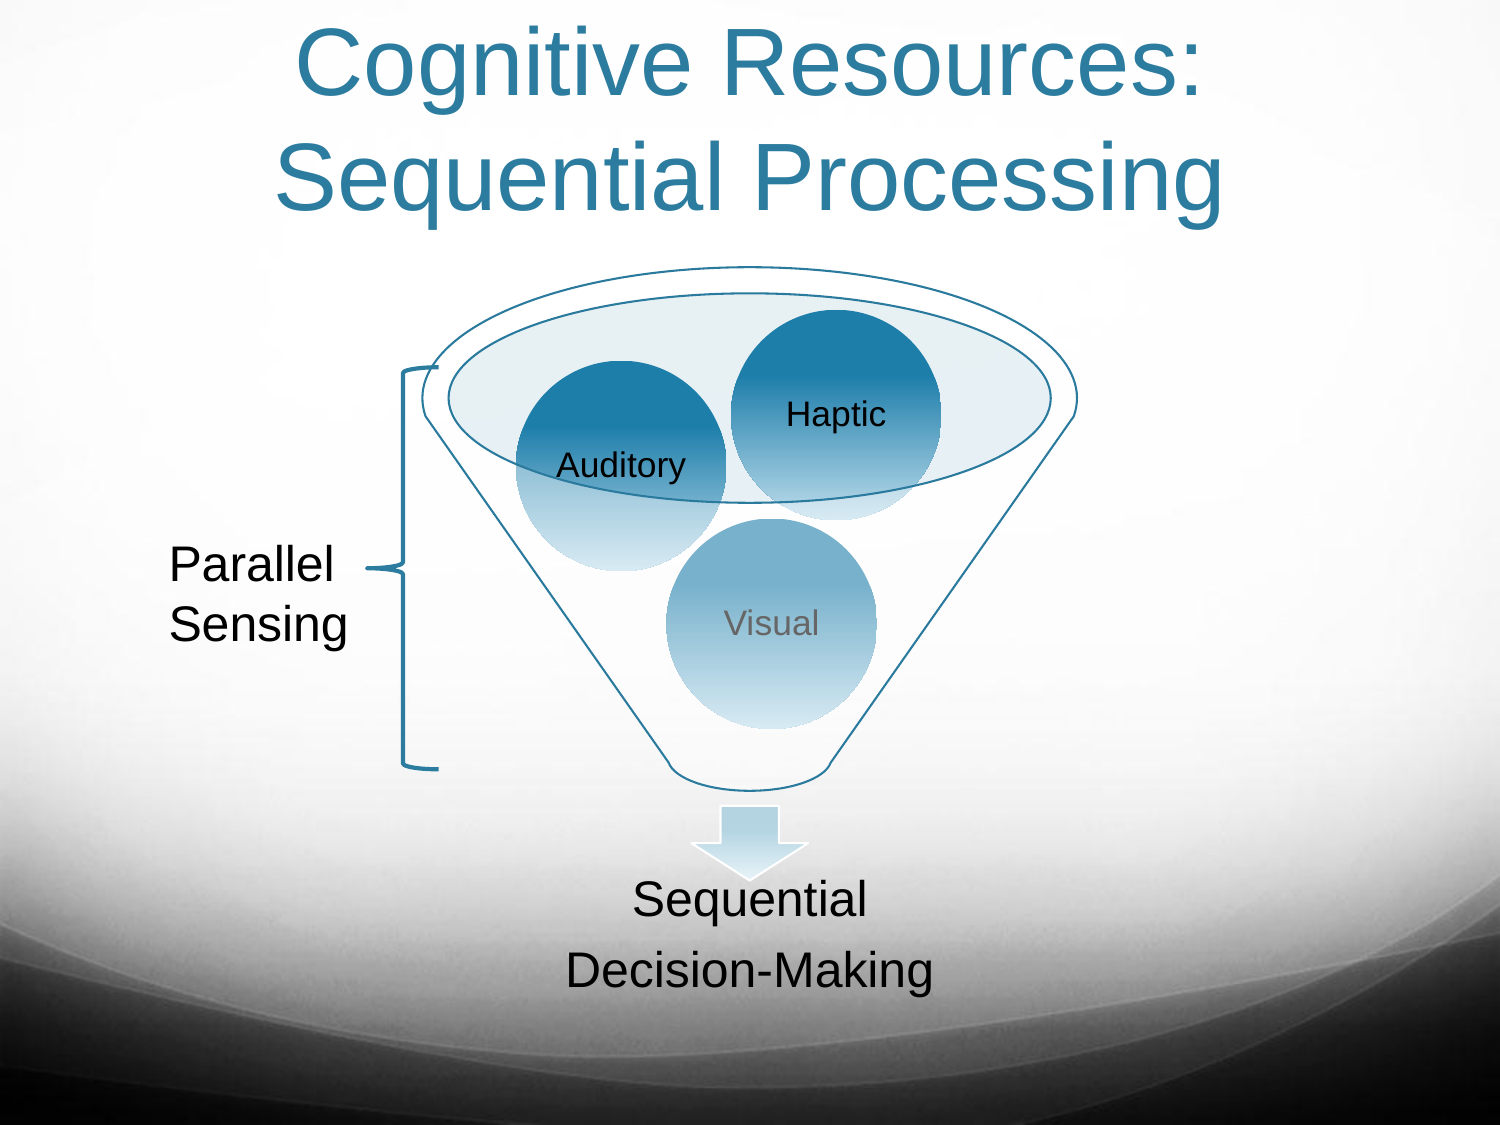

# Cognitive Resources: Sequential Processing

Haptic
Auditory

Visual
Parallel
Sensing

Sequential
Decision-Making